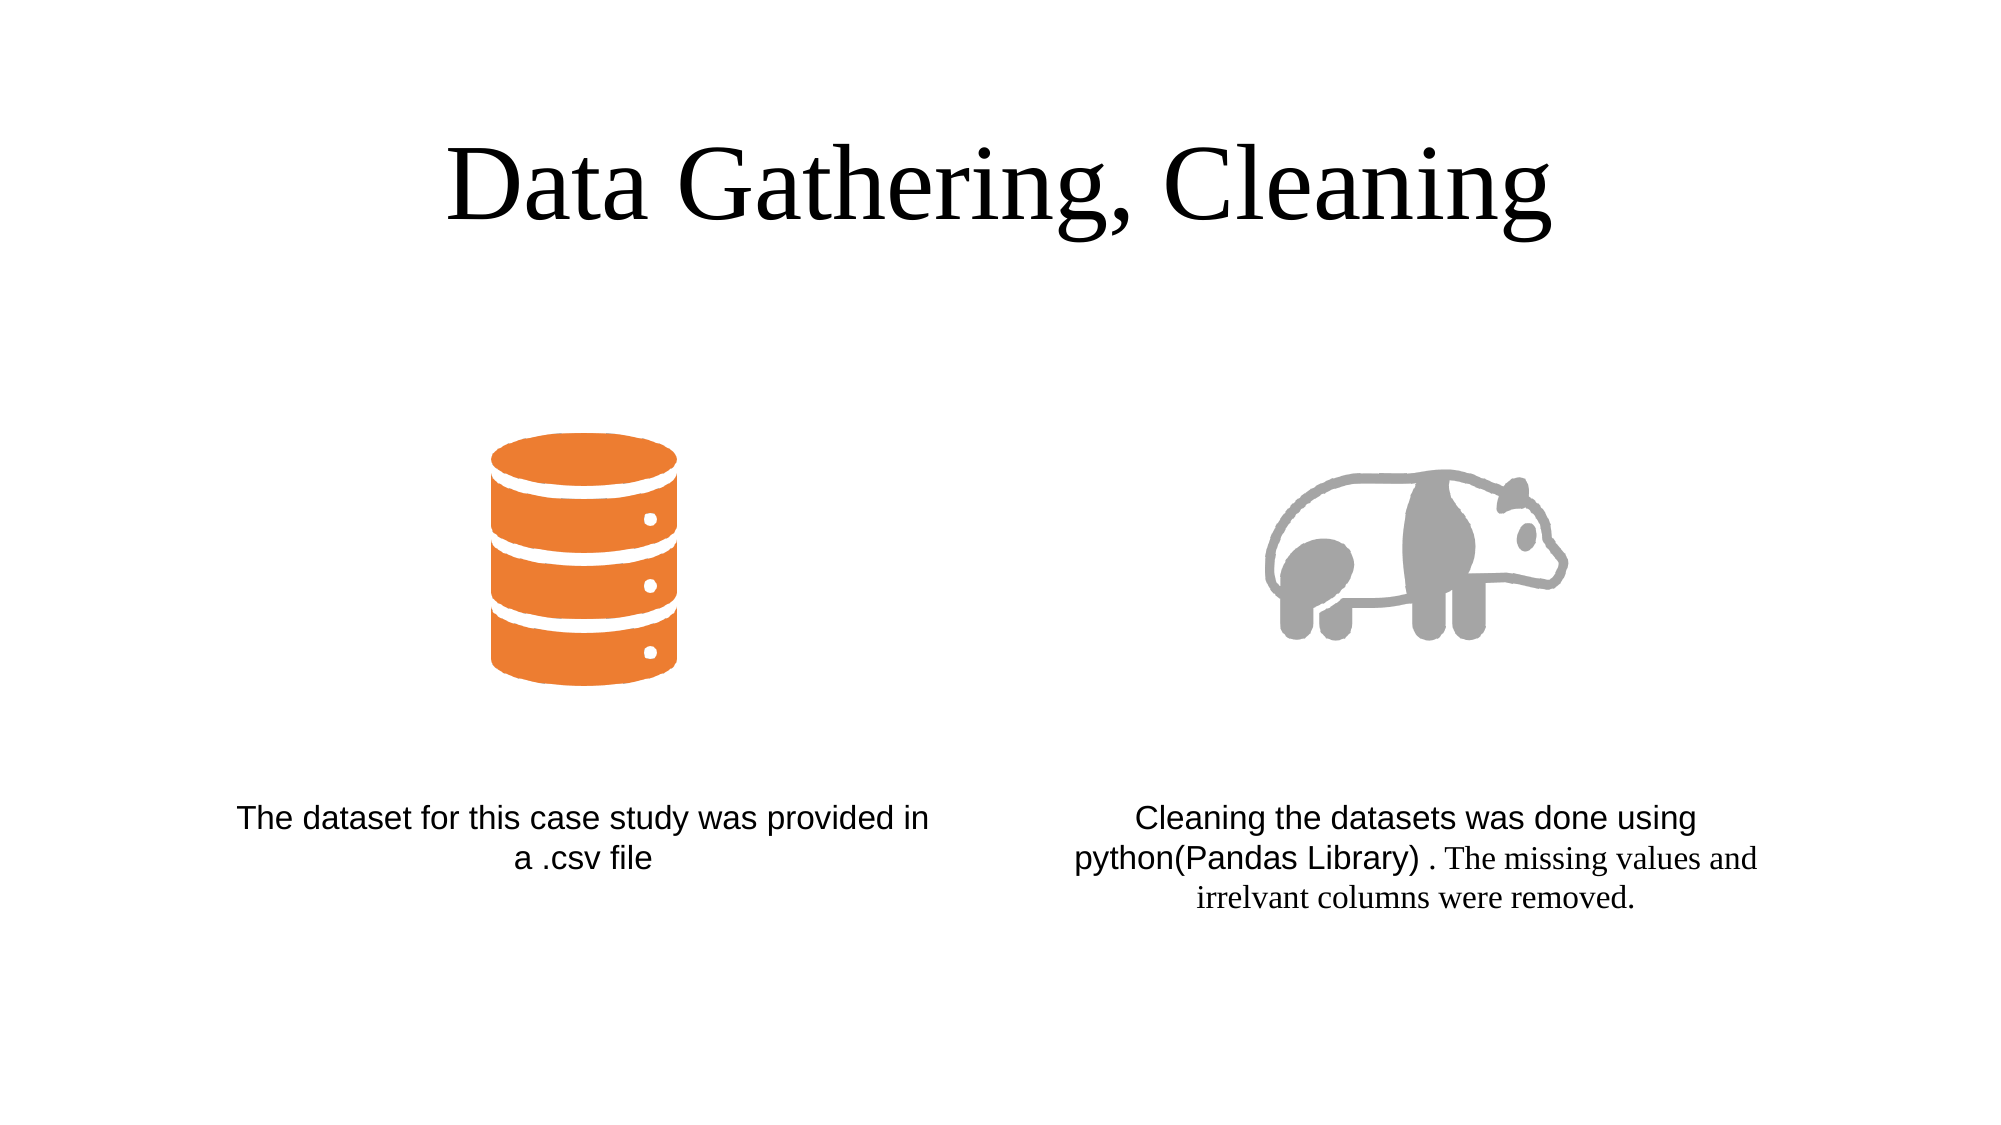

# Data Gathering, Cleaning
The dataset for this case study was provided in a .csv file
Cleaning the datasets was done using python(Pandas Library) . The missing values and irrelvant columns were removed.